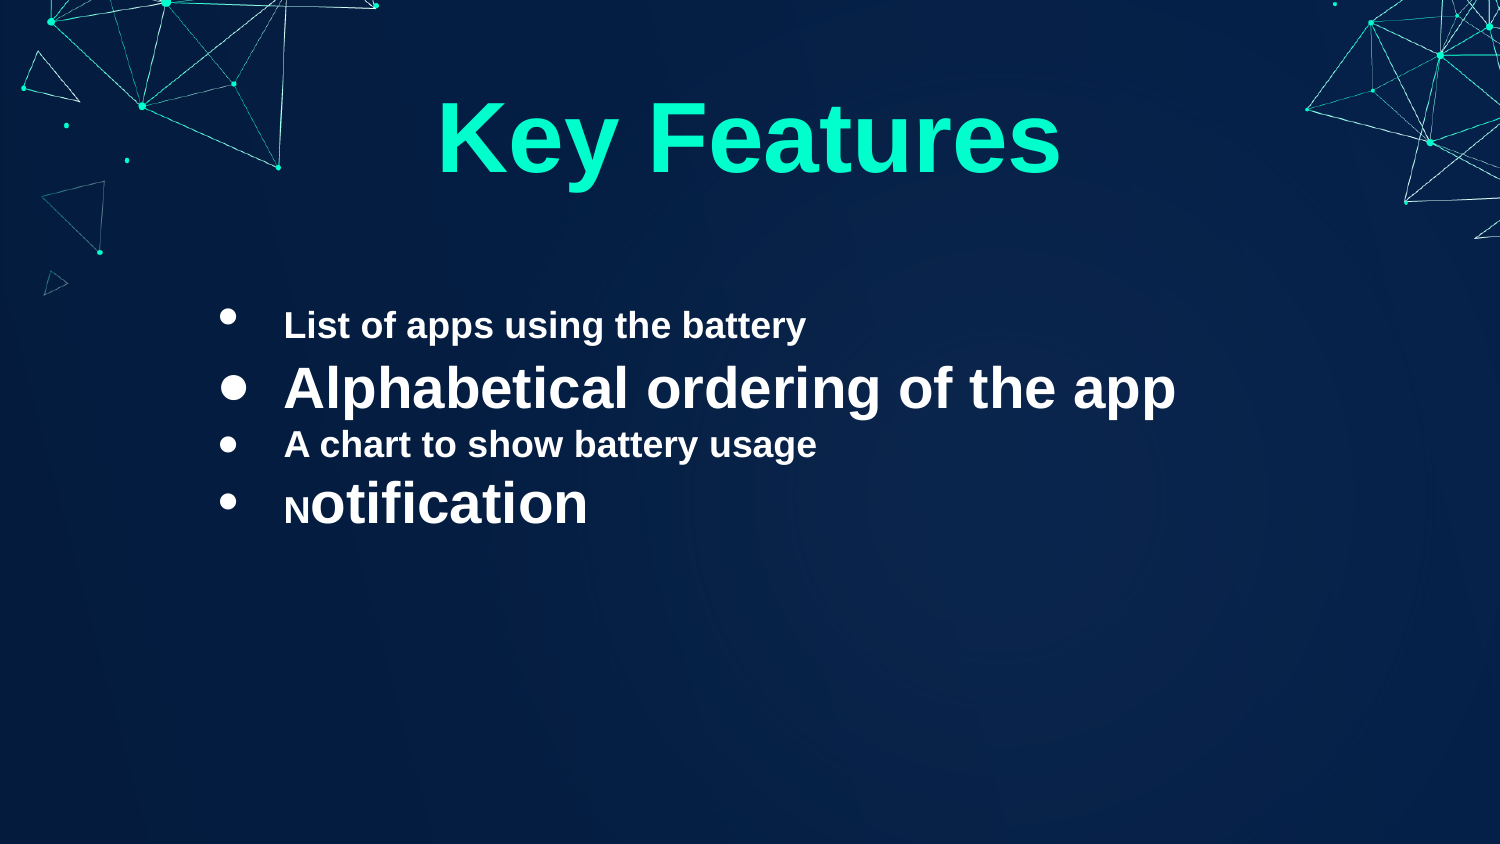

# Key Features
List of apps using the battery
Alphabetical ordering of the app
A chart to show battery usage
Notification